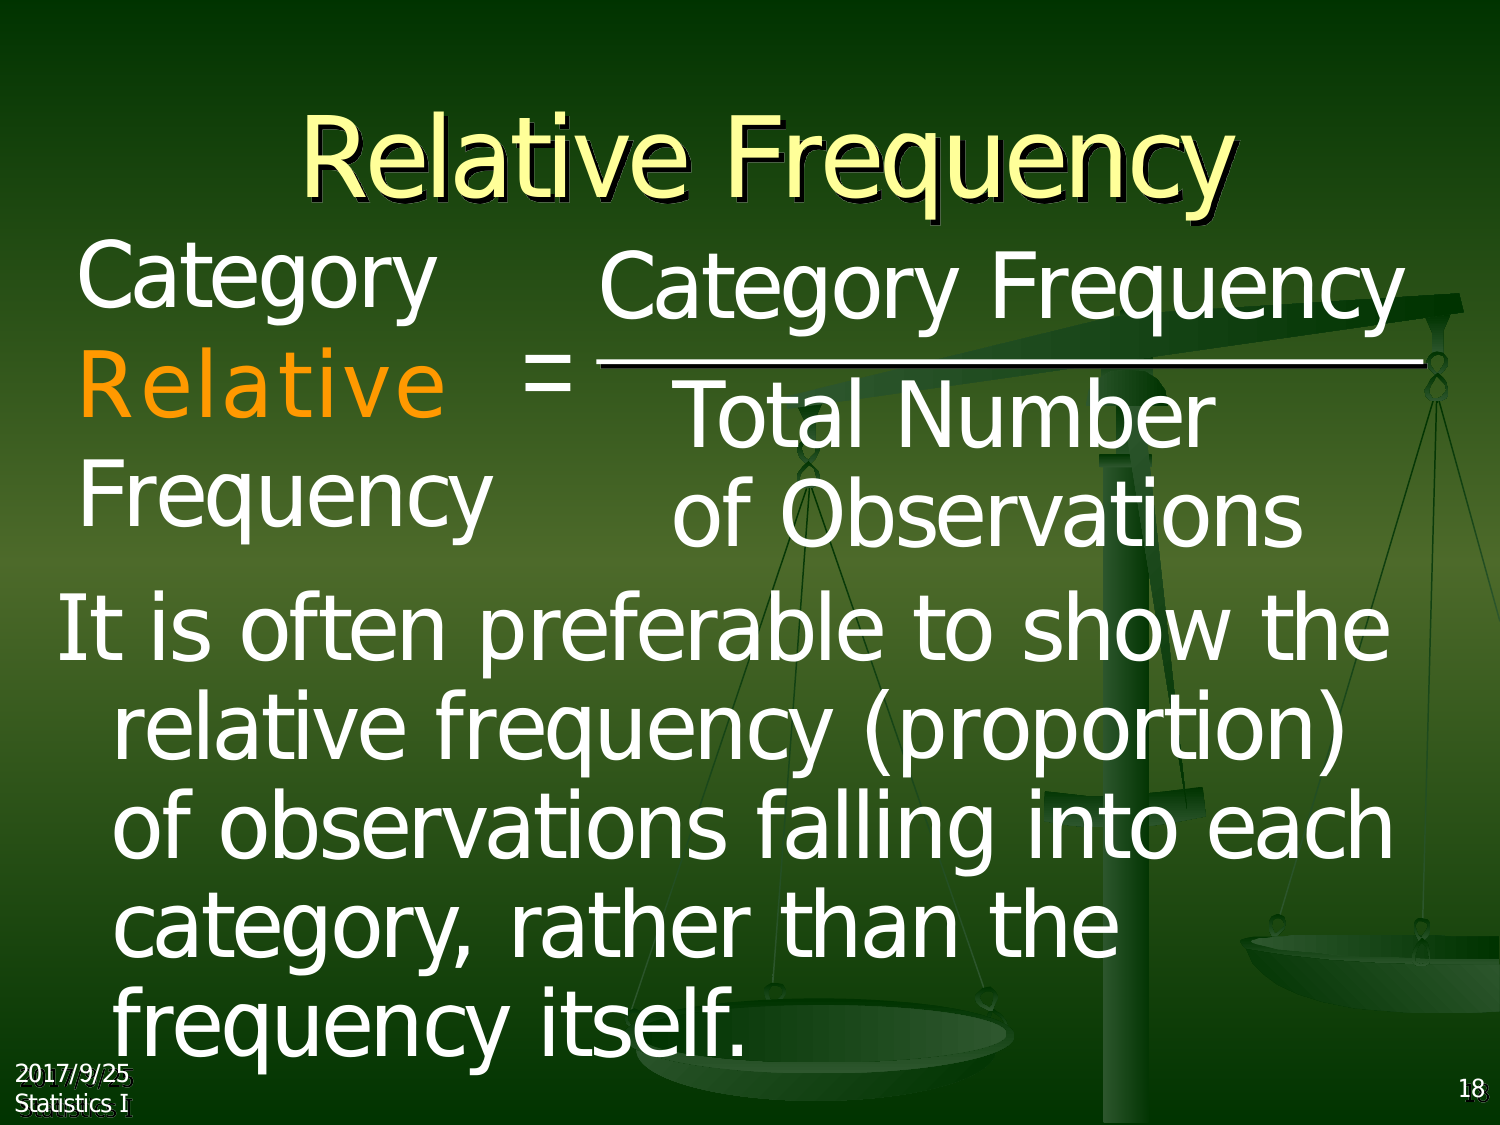

# Relative Frequency
Category Relative
Frequency
Category Frequency
=
Total Number
of Observations

It is often preferable to show the relative frequency (proportion) of observations falling into each category, rather than the frequency itself.
2017/9/25
Statistics I
18